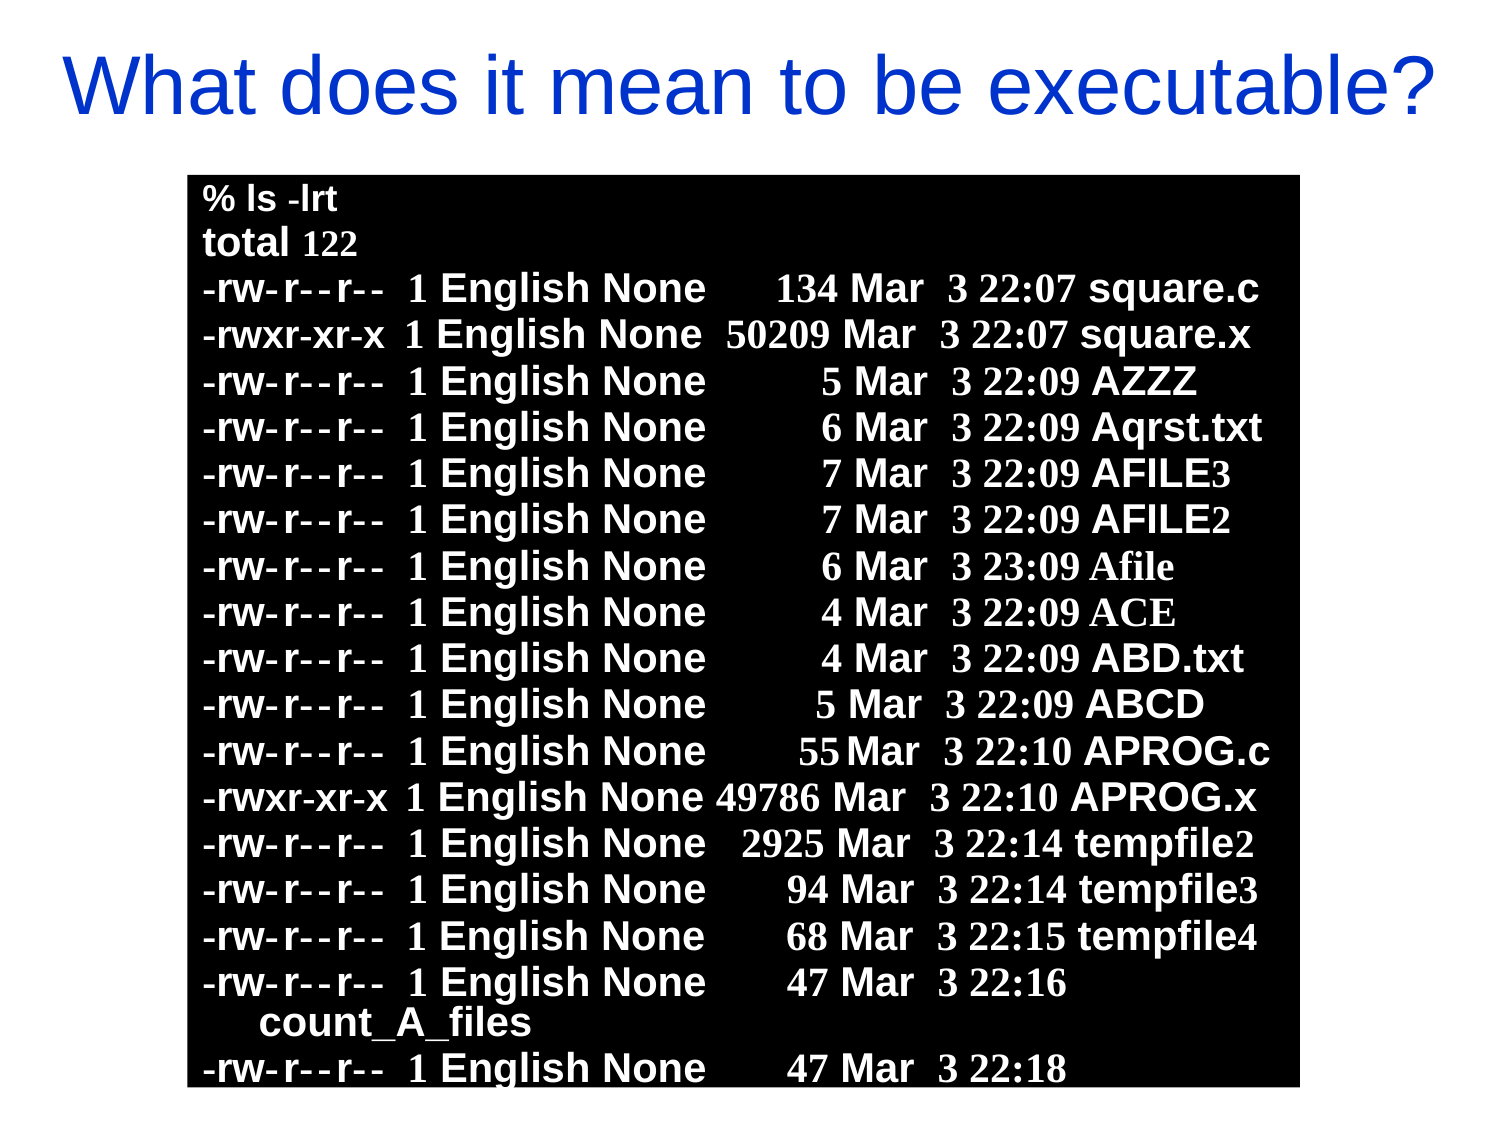

What does it mean to be executable?
% ls -lrt
total 122
-rw- r- - r- -  1 English None      134 Mar  3 22:07 square.c
-rwxr-xr-x  1 English None  50209 Mar  3 22:07 square.x
-rw- r- - r- -  1 English None          5 Mar  3 22:09 AZZZ
-rw- r- - r- -  1 English None          6 Mar  3 22:09 Aqrst.txt
-rw- r- - r- -  1 English None          7 Mar  3 22:09 AFILE3
-rw- r- - r- -  1 English None          7 Mar  3 22:09 AFILE2
-rw- r- - r- -  1 English None          6 Mar  3 23:09 Afile
-rw- r- - r- -  1 English None          4 Mar  3 22:09 ACE
-rw- r- - r- -  1 English None          4 Mar  3 22:09 ABD.txt
-rw- r- - r- -  1 English None          5 Mar  3 22:09 ABCD
-rw- r- - r- -  1 English None        55 Mar  3 22:10 APROG.c
-rwxr-xr-x  1 English None 49786 Mar  3 22:10 APROG.x
-rw- r- - r- -  1 English None   2925 Mar  3 22:14 tempfile2
-rw- r- - r- -  1 English None       94 Mar  3 22:14 tempfile3
-rw- r- - r- -  1 English None       68 Mar  3 22:15 tempfile4
-rw- r- - r- -  1 English None       47 Mar  3 22:16 count_A_files
-rw- r- - r- -  1 English None       47 Mar  3 22:18 count_files